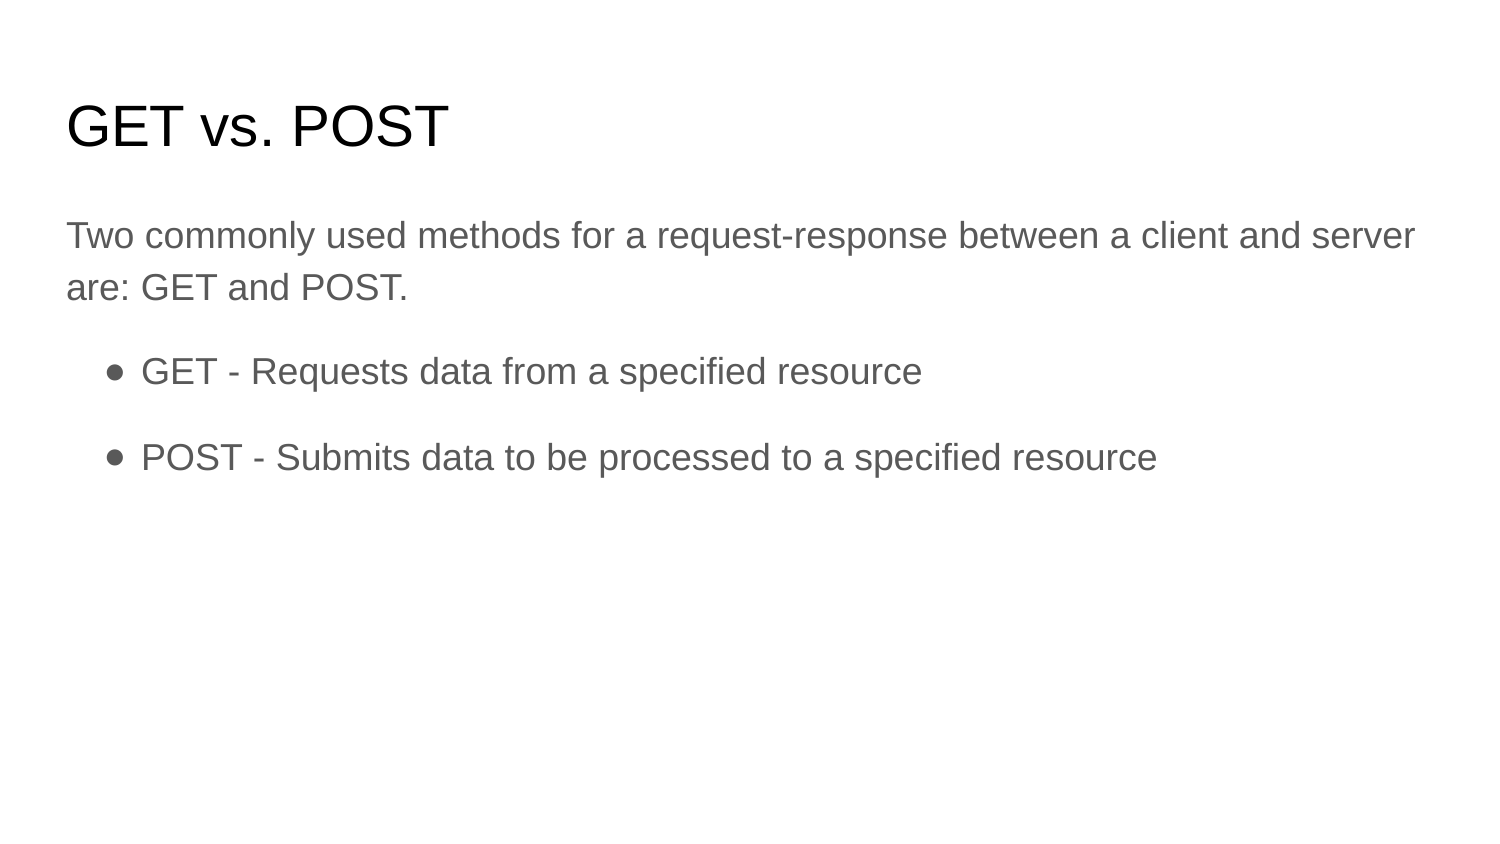

# GET vs. POST
Two commonly used methods for a request-response between a client and server are: GET and POST.
GET - Requests data from a specified resource
POST - Submits data to be processed to a specified resource